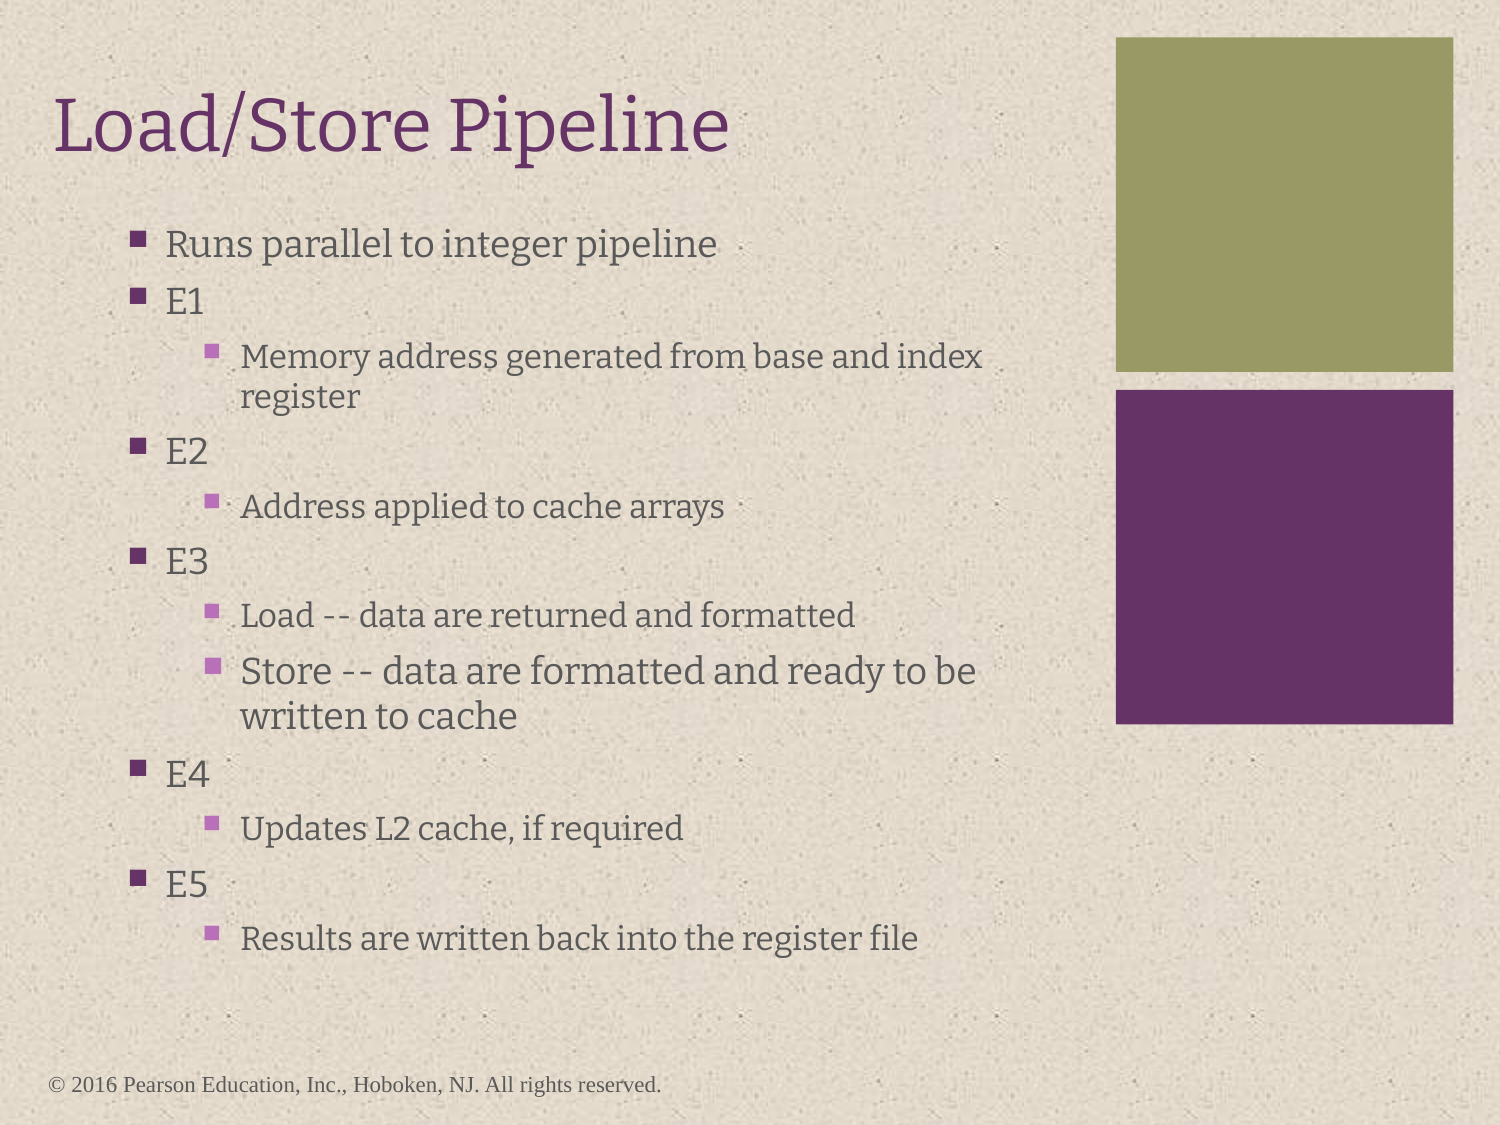

# Load/Store Pipeline
Runs parallel to integer pipeline
E1
Memory address generated from base and index register
E2
Address applied to cache arrays
E3
Load -- data are returned and formatted
Store -- data are formatted and ready to be written to cache
E4
Updates L2 cache, if required
E5
Results are written back into the register file

© 2016 Pearson Education, Inc., Hoboken, NJ. All rights reserved.